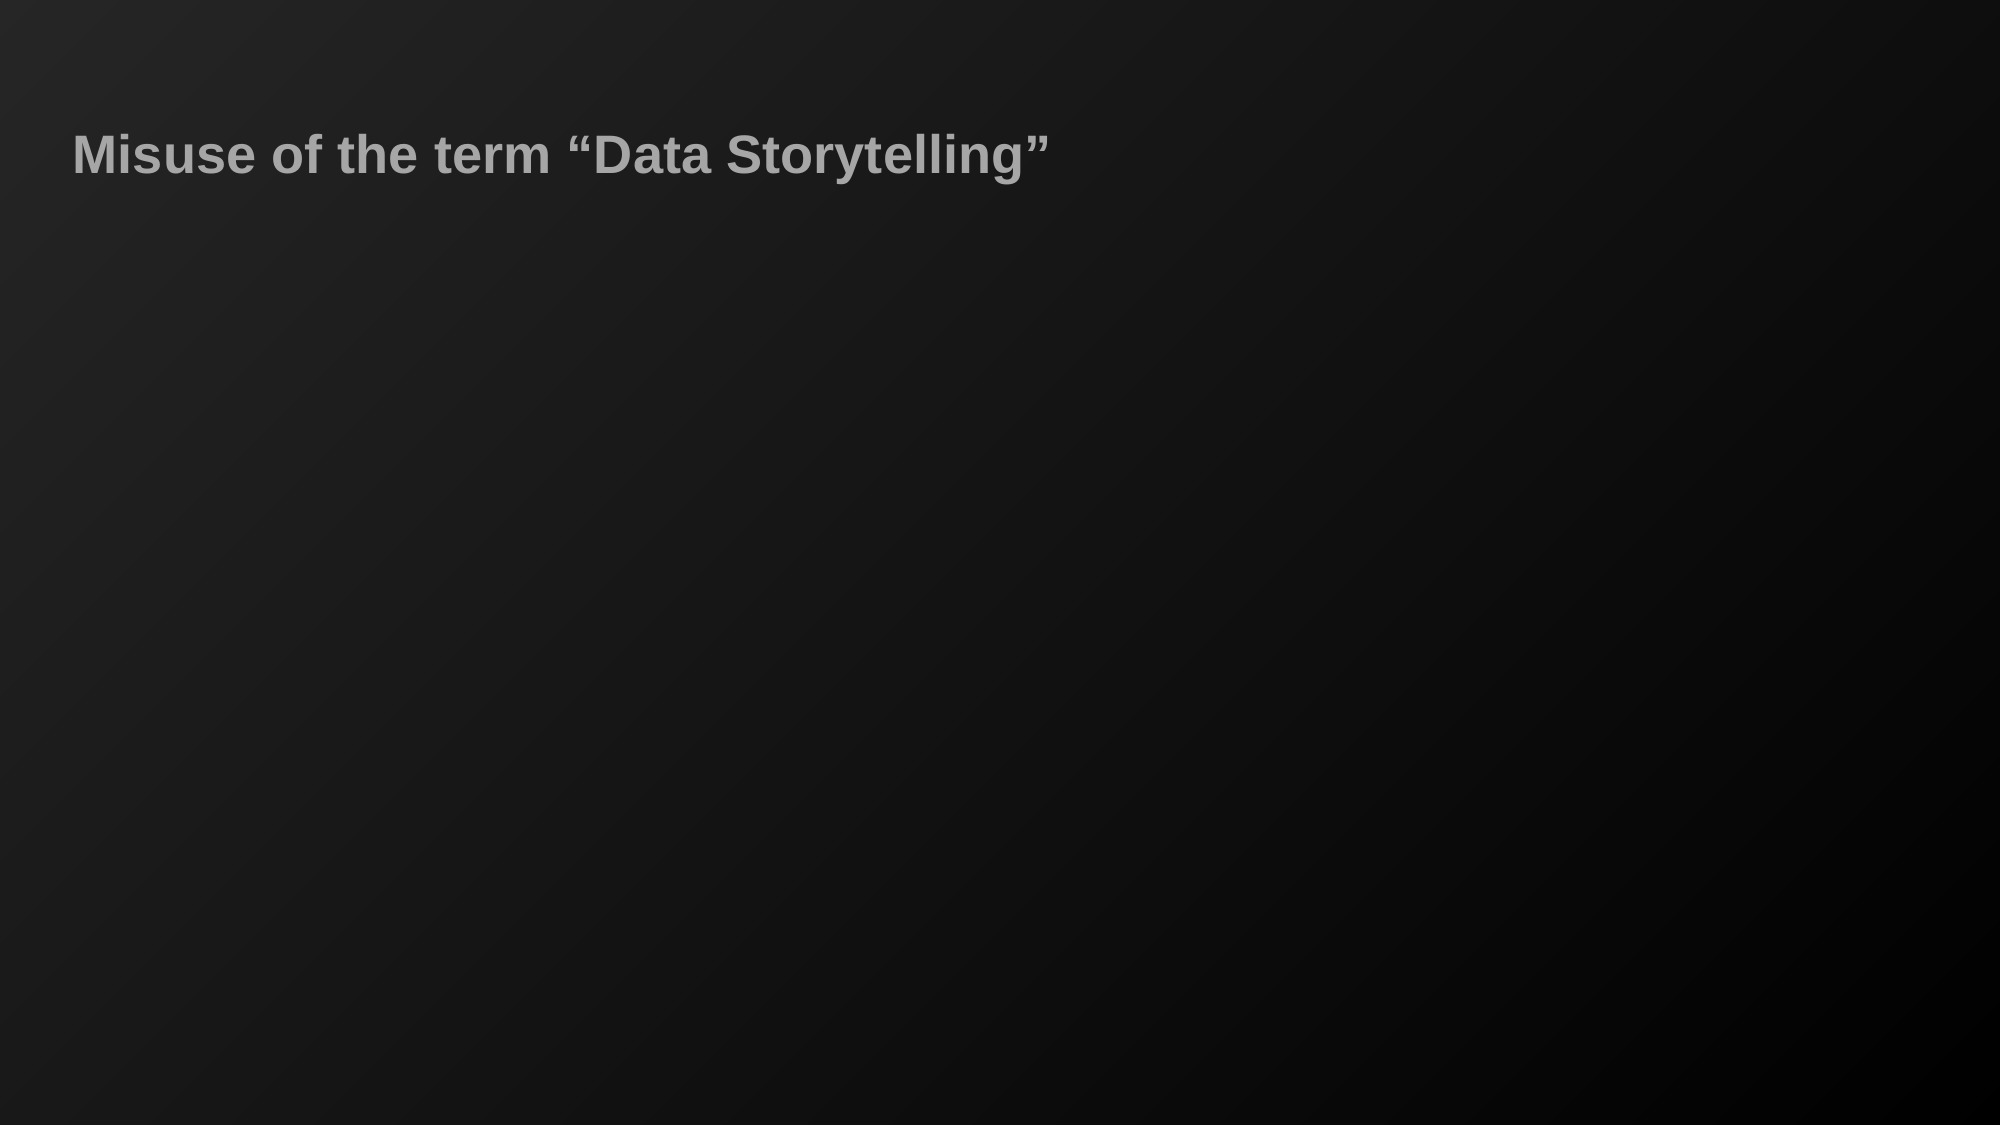

# Misuse of the term “Data Storytelling”